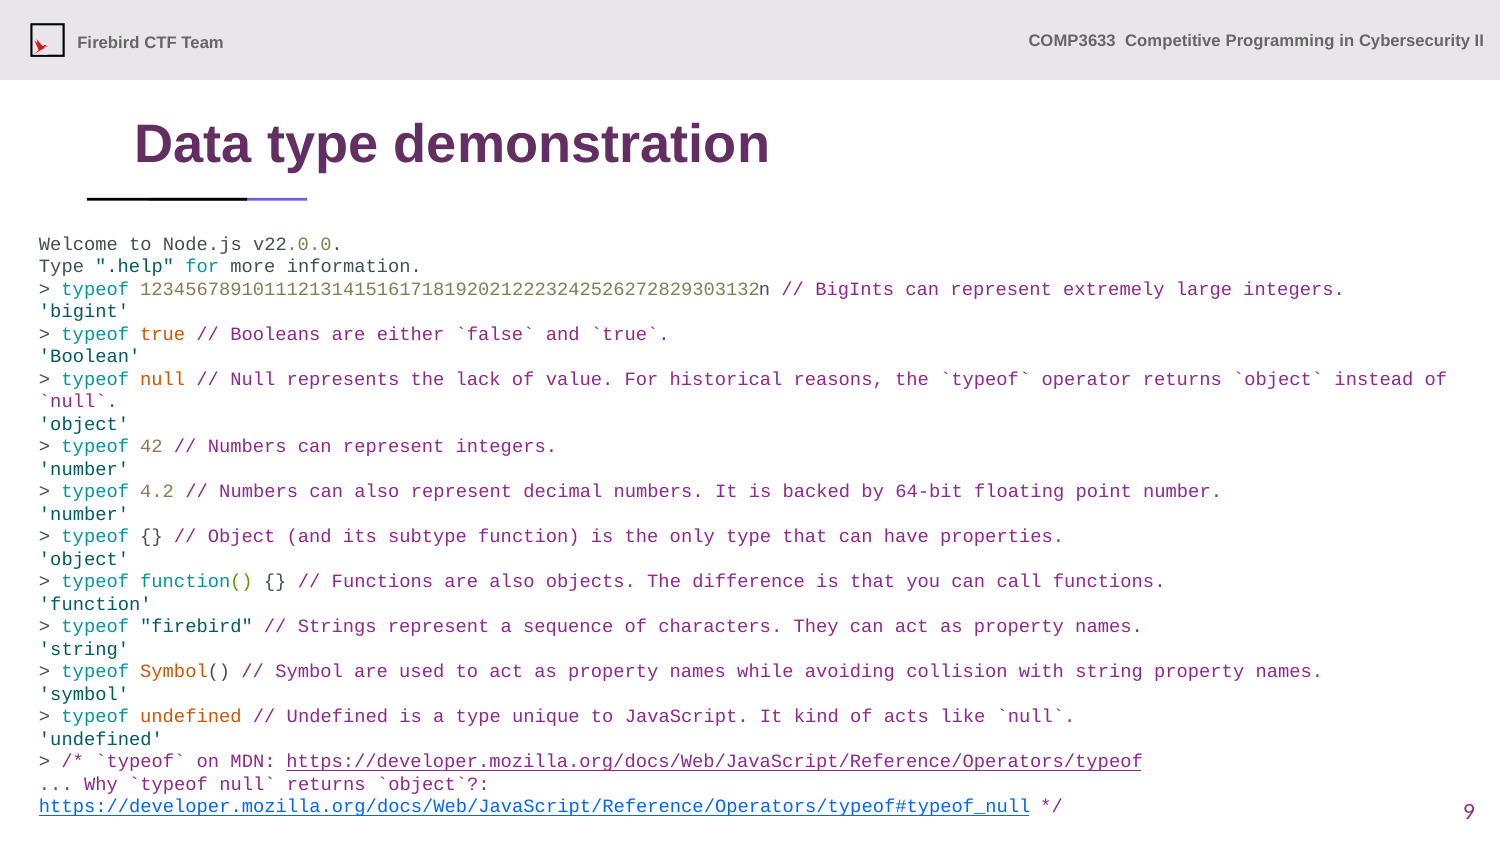

# Data type demonstration
Welcome to Node.js v22.0.0.
Type ".help" for more information.
> typeof 1234567891011121314151617181920212223242526272829303132n // BigInts can represent extremely large integers.
'bigint'
> typeof true // Booleans are either `false` and `true`.
'Boolean'
> typeof null // Null represents the lack of value. For historical reasons, the `typeof` operator returns `object` instead of `null`.
'object'
> typeof 42 // Numbers can represent integers.
'number'
> typeof 4.2 // Numbers can also represent decimal numbers. It is backed by 64-bit floating point number.
'number'
> typeof {} // Object (and its subtype function) is the only type that can have properties.
'object'
> typeof function() {} // Functions are also objects. The difference is that you can call functions.
'function'
> typeof "firebird" // Strings represent a sequence of characters. They can act as property names.
'string'
> typeof Symbol() // Symbol are used to act as property names while avoiding collision with string property names.
'symbol'
> typeof undefined // Undefined is a type unique to JavaScript. It kind of acts like `null`.
'undefined'
> /* `typeof` on MDN: https://developer.mozilla.org/docs/Web/JavaScript/Reference/Operators/typeof
... Why `typeof null` returns `object`?: https://developer.mozilla.org/docs/Web/JavaScript/Reference/Operators/typeof#typeof_null */

9